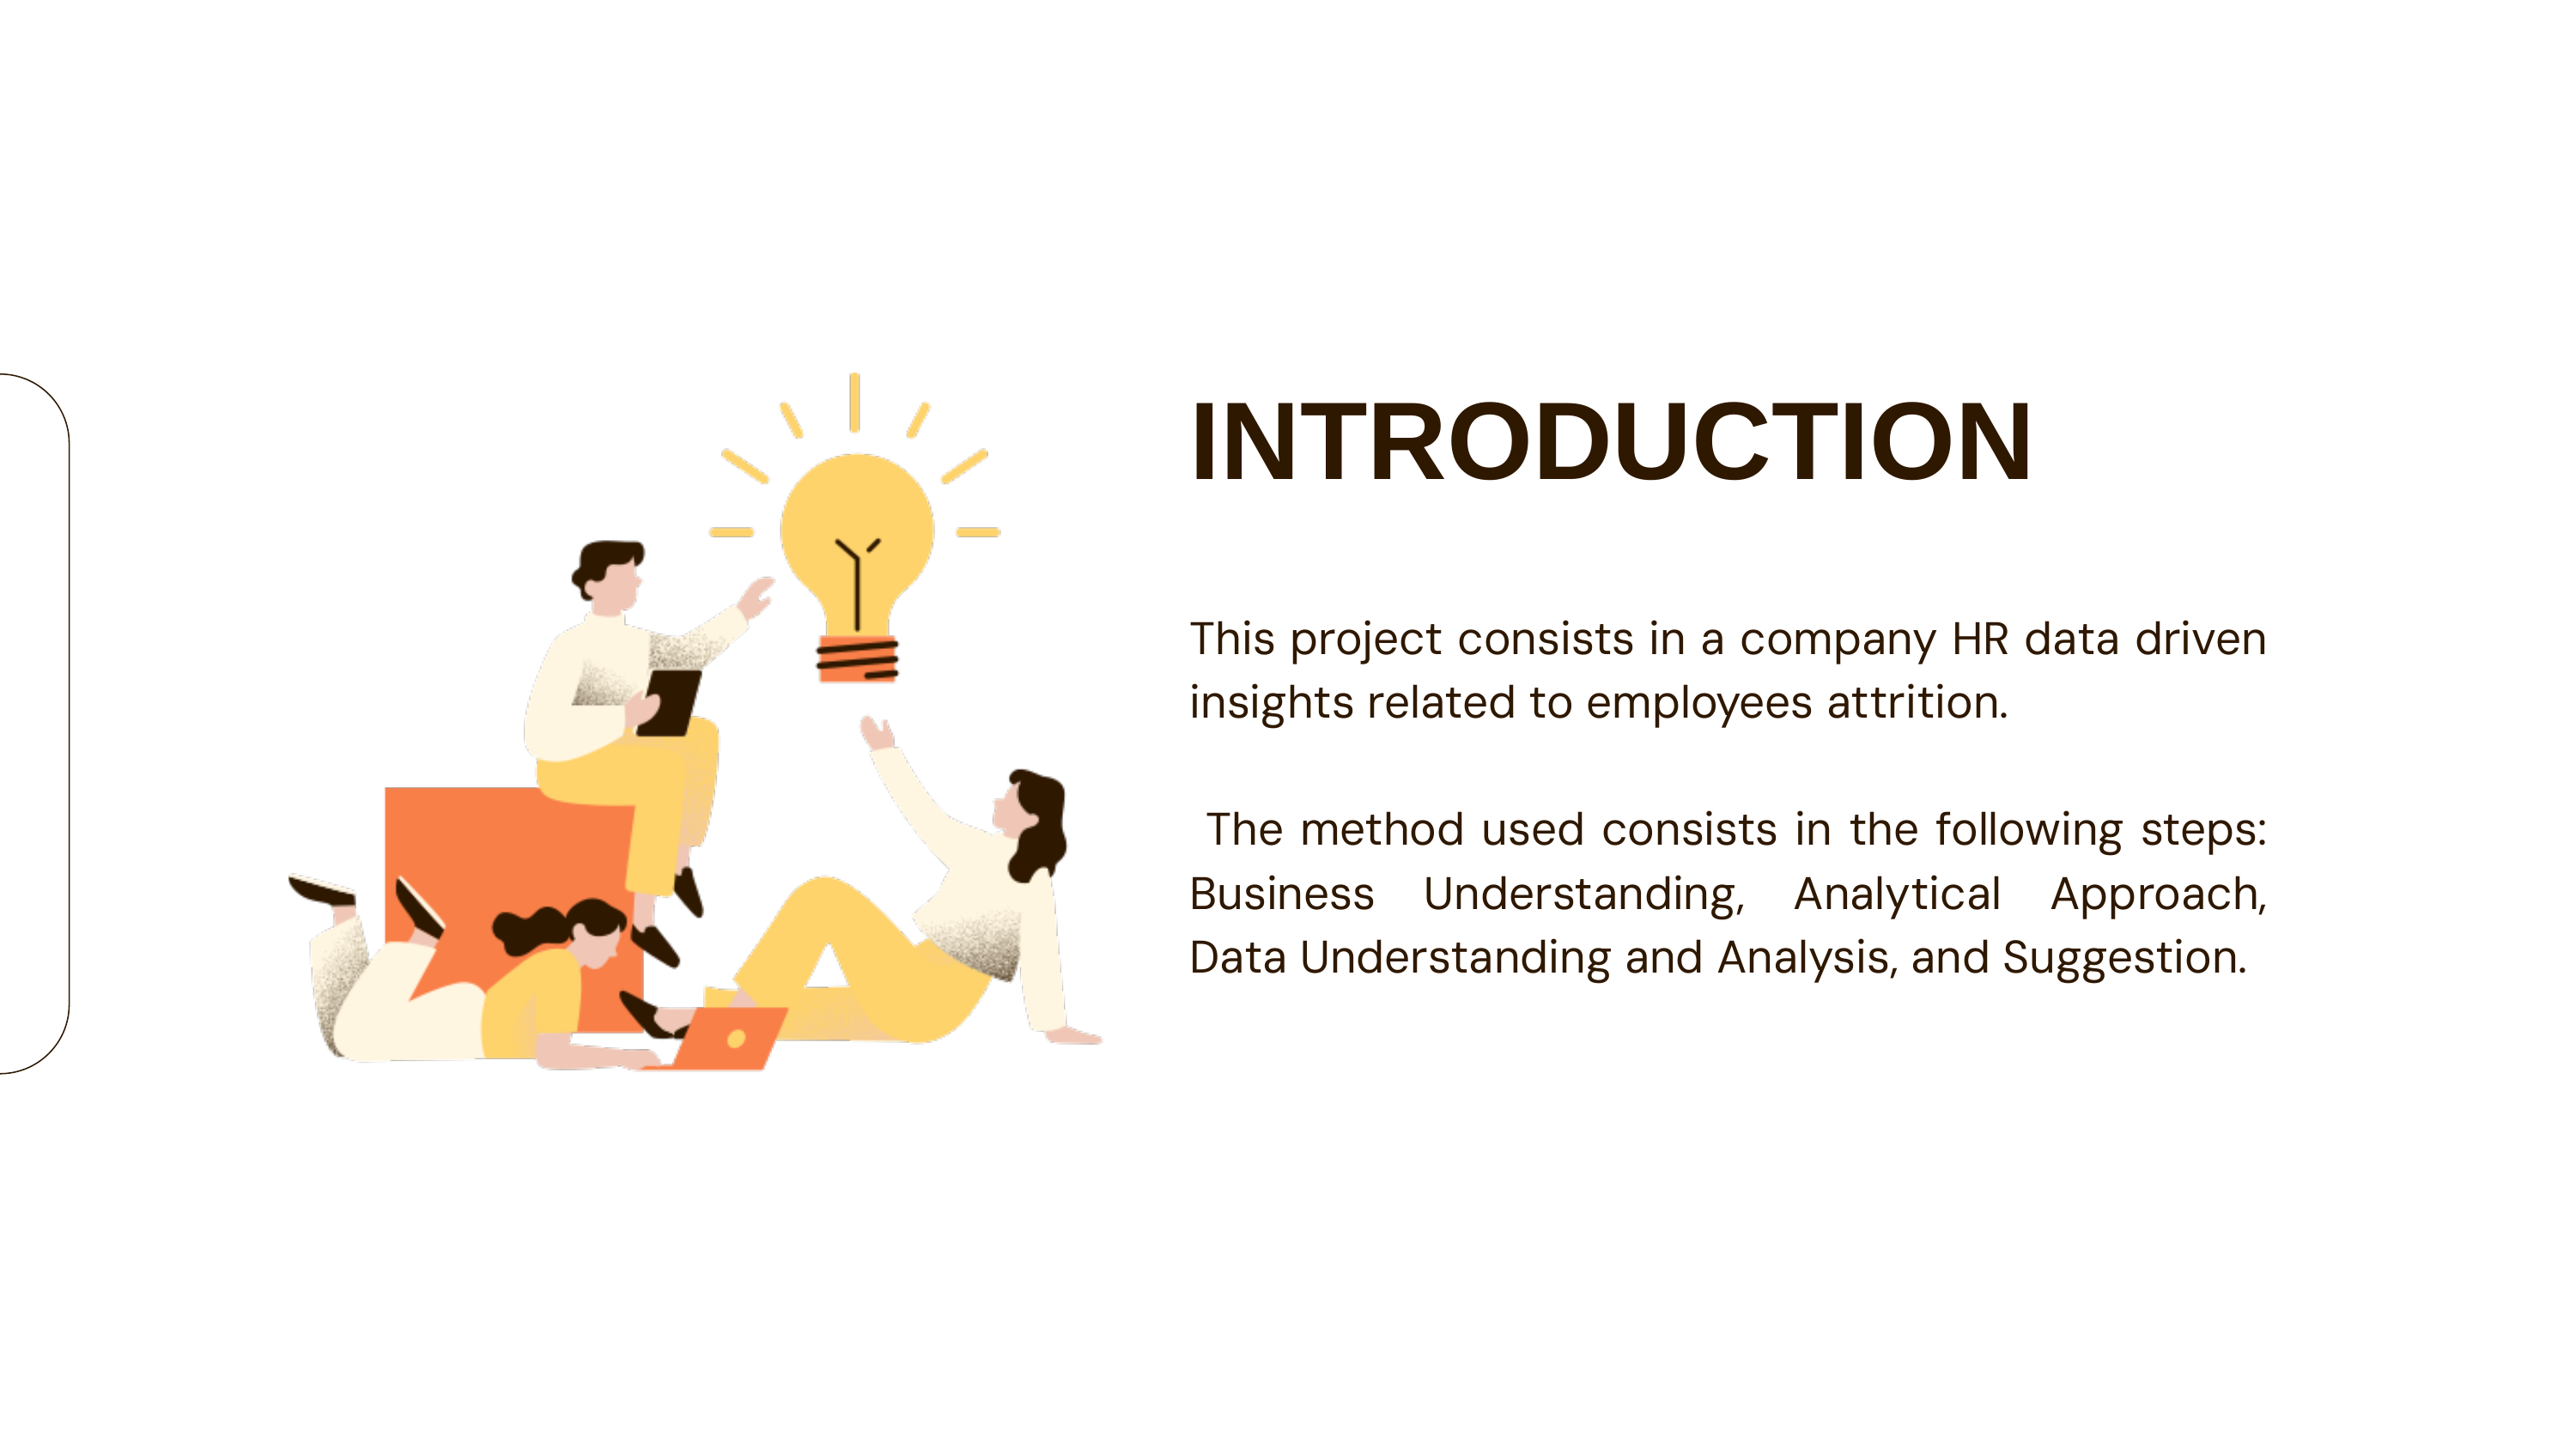

INTRODUCTION
This project consists in a company HR data driven insights related to employees attrition.

 The method used consists in the following steps: Business Understanding, Analytical Approach, Data Understanding and Analysis, and Suggestion.